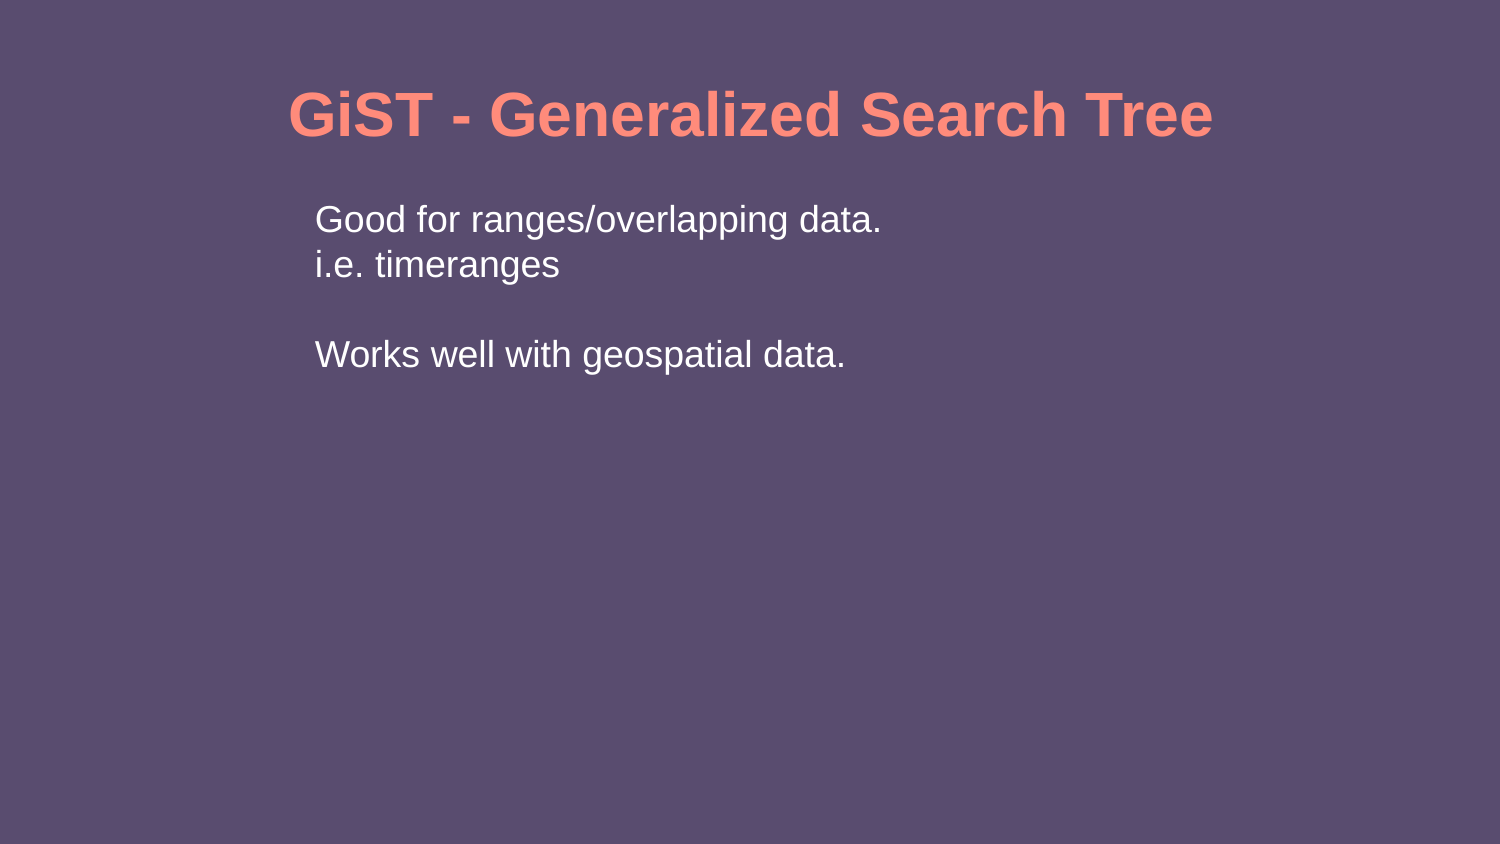

GiST - Generalized Search Tree
Good for ranges/overlapping data.
i.e. timeranges

Works well with geospatial data.